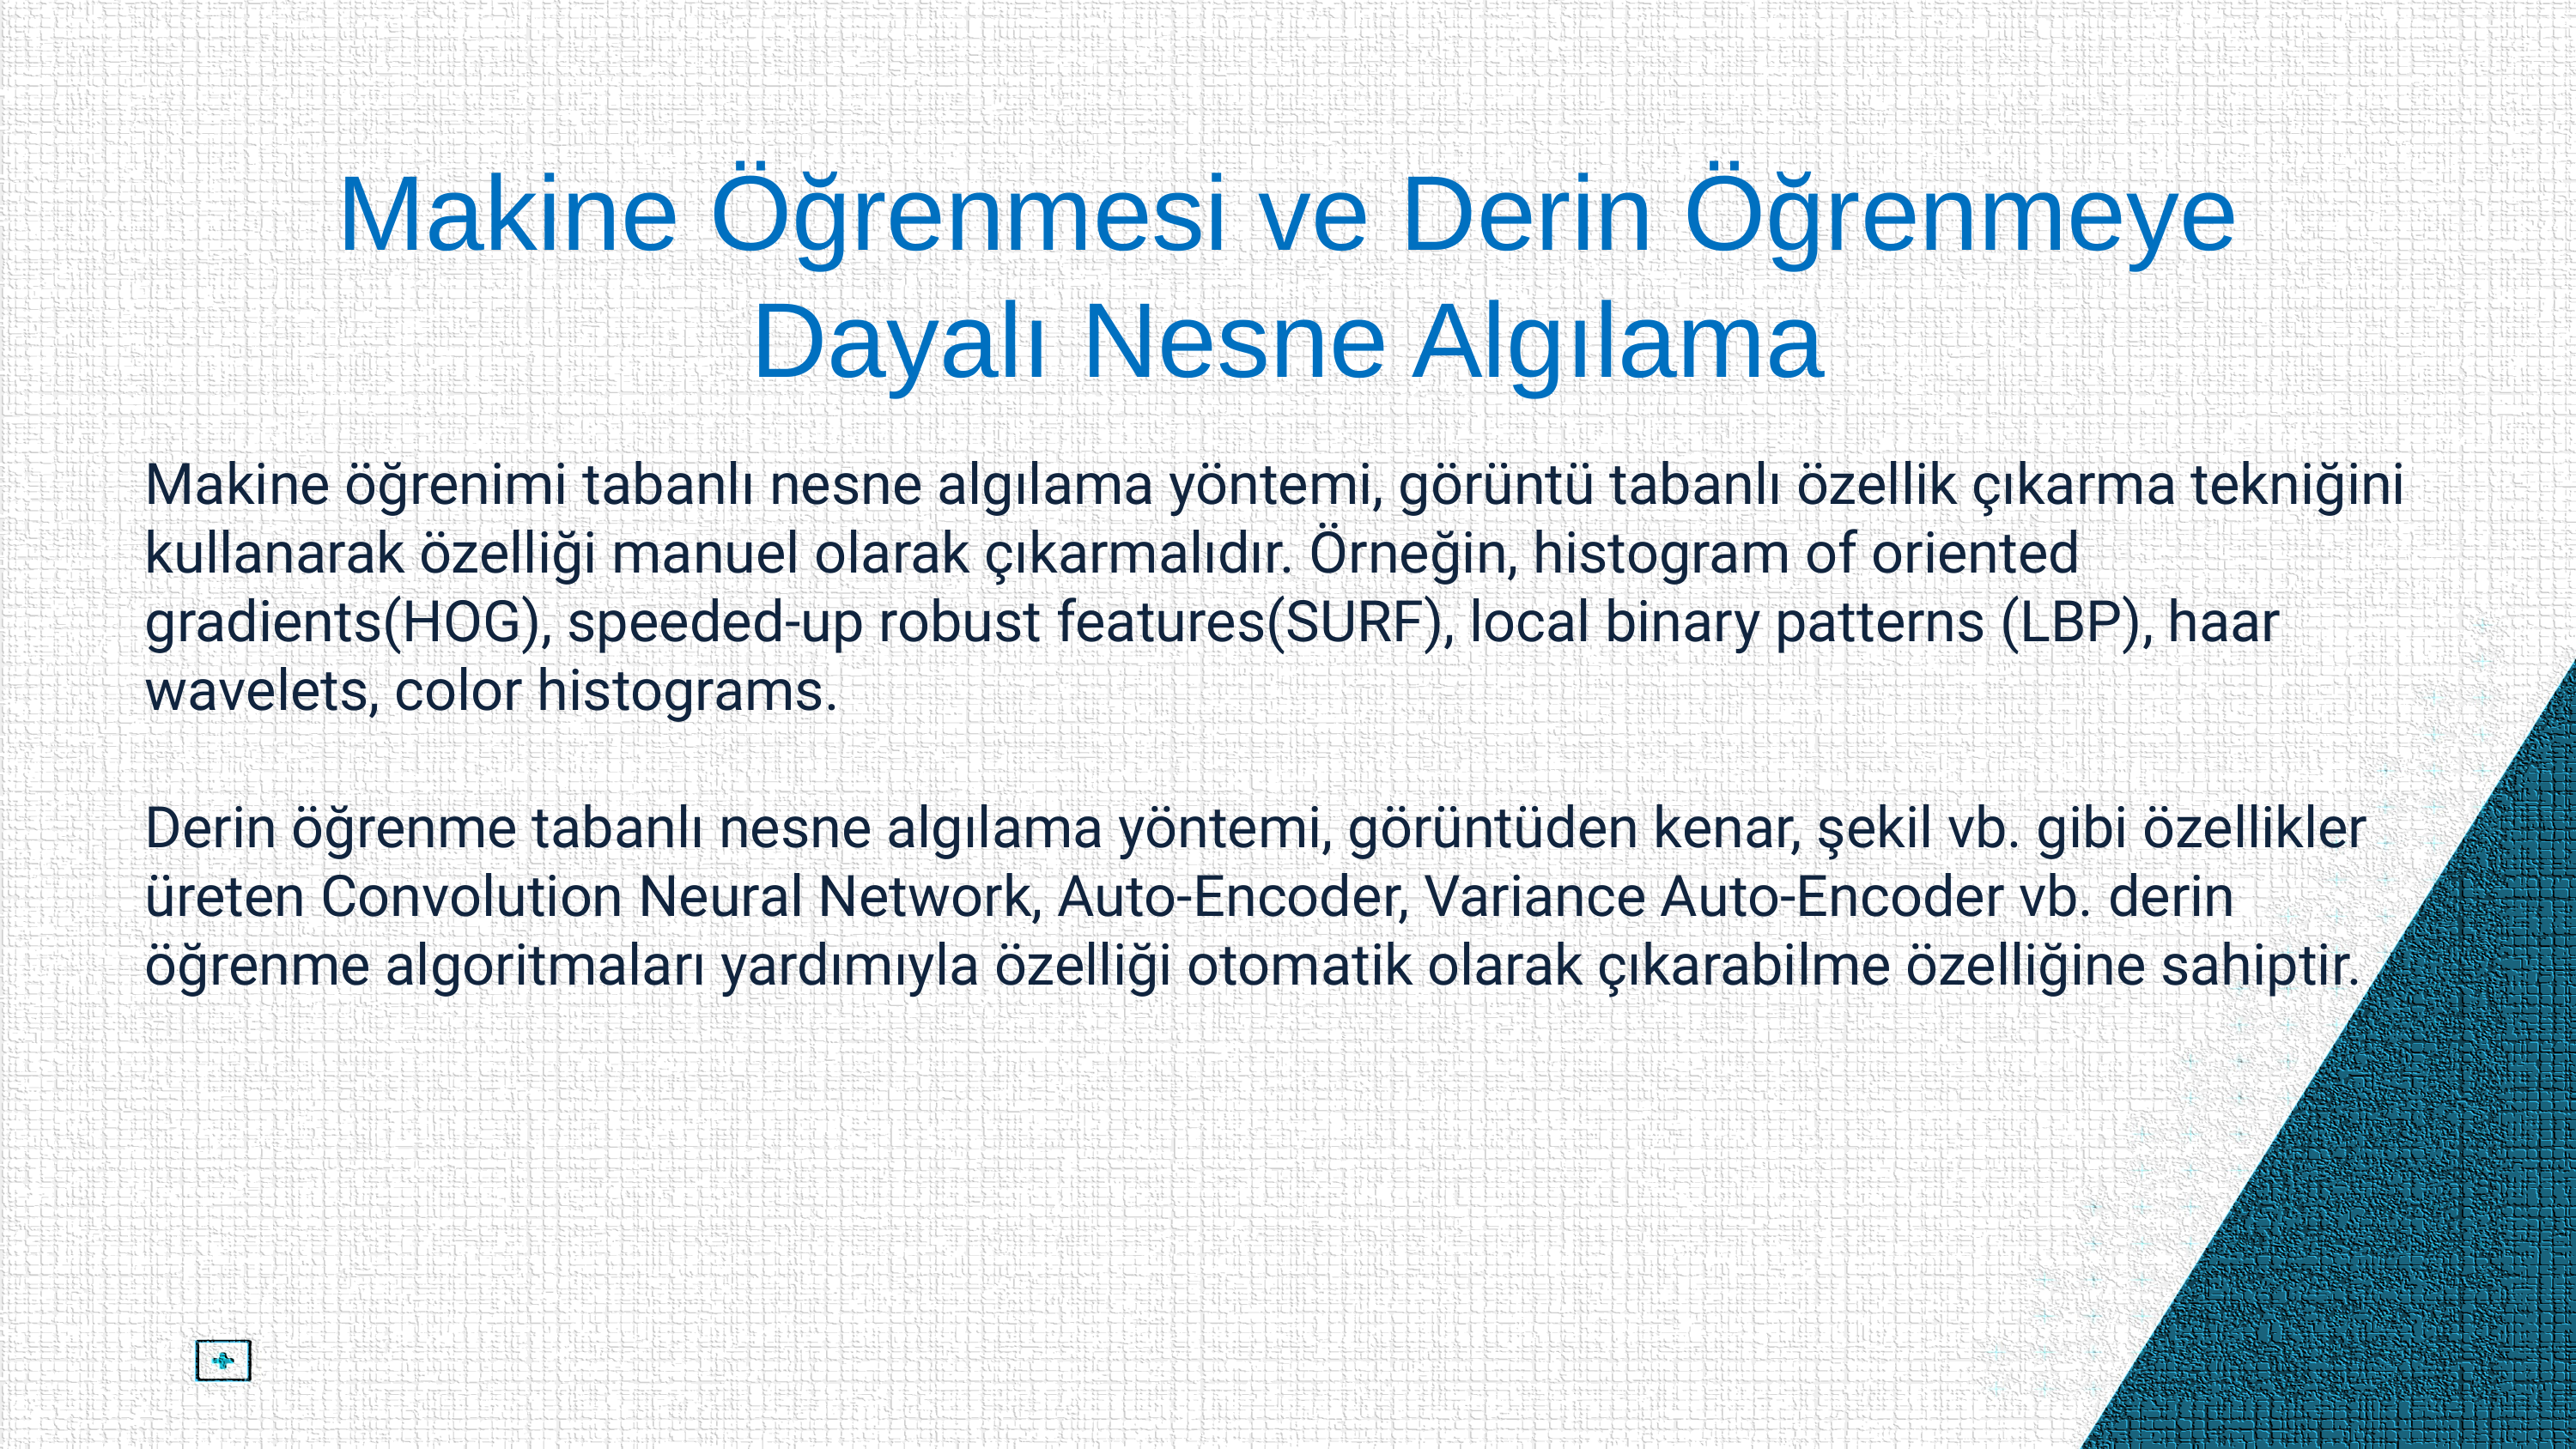

Makine Öğrenmesi ve Derin Öğrenmeye Dayalı Nesne Algılama
Makine öğrenimi tabanlı nesne algılama yöntemi, görüntü tabanlı özellik çıkarma tekniğini kullanarak özelliği manuel olarak çıkarmalıdır. Örneğin, histogram of oriented gradients(HOG), speeded-up robust features(SURF), local binary patterns (LBP), haar wavelets, color histograms.

Derin öğrenme tabanlı nesne algılama yöntemi, görüntüden kenar, şekil vb. gibi özellikler üreten Convolution Neural Network, Auto-Encoder, Variance Auto-Encoder vb. derin öğrenme algoritmaları yardımıyla özelliği otomatik olarak çıkarabilme özelliğine sahiptir.